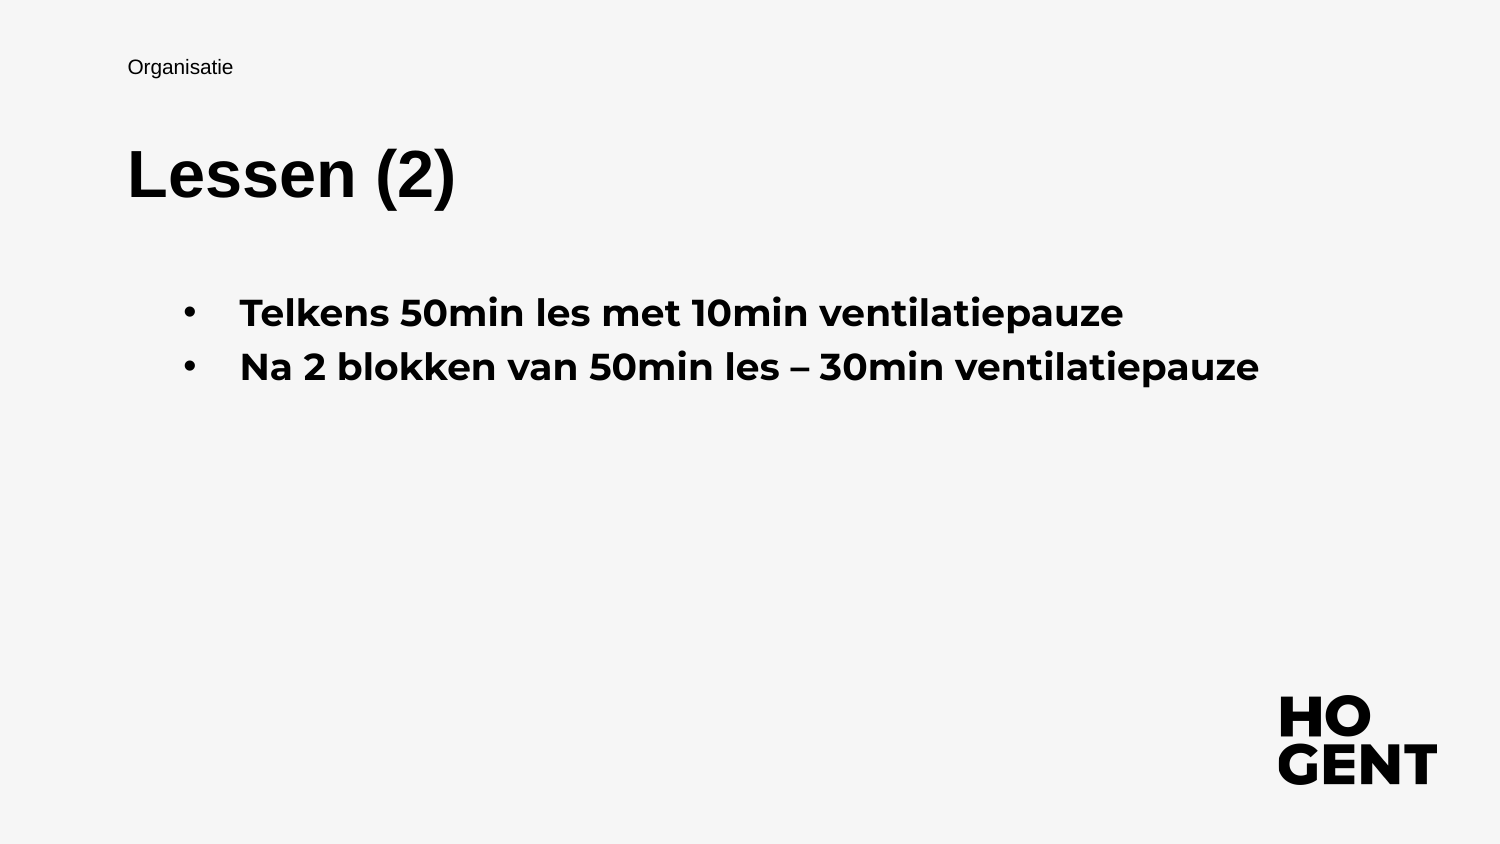

Organisatie
Lessen (2)
Telkens 50min les met 10min ventilatiepauze
Na 2 blokken van 50min les – 30min ventilatiepauze